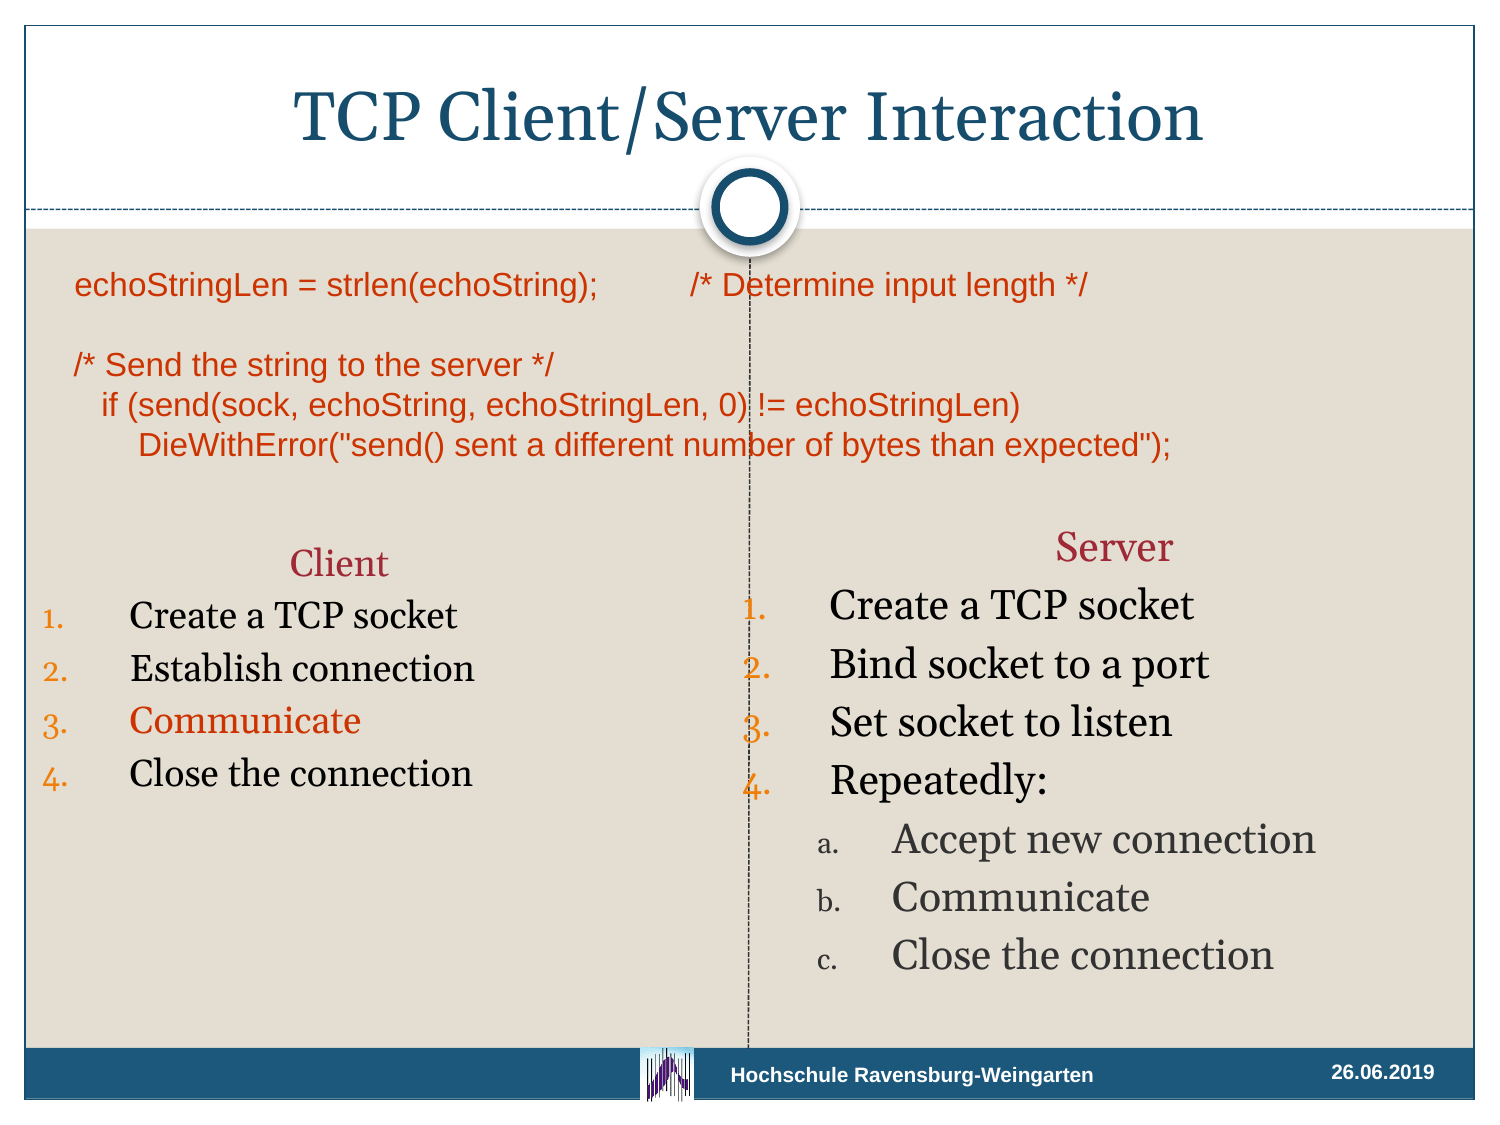

# TCP Client/Server Interaction

 echoStringLen = strlen(echoString);          /* Determine input length */

 /* Send the string to the server */
    if (send(sock, echoString, echoStringLen, 0) != echoStringLen)
        DieWithError("send() sent a different number of bytes than expected");
Server
Create a TCP socket
Bind socket to a port
Set socket to listen
Repeatedly:
Accept new connection
Communicate
Close the connection
Client
Create a TCP socket
Establish connection
Communicate
Close the connection
26.06.2019